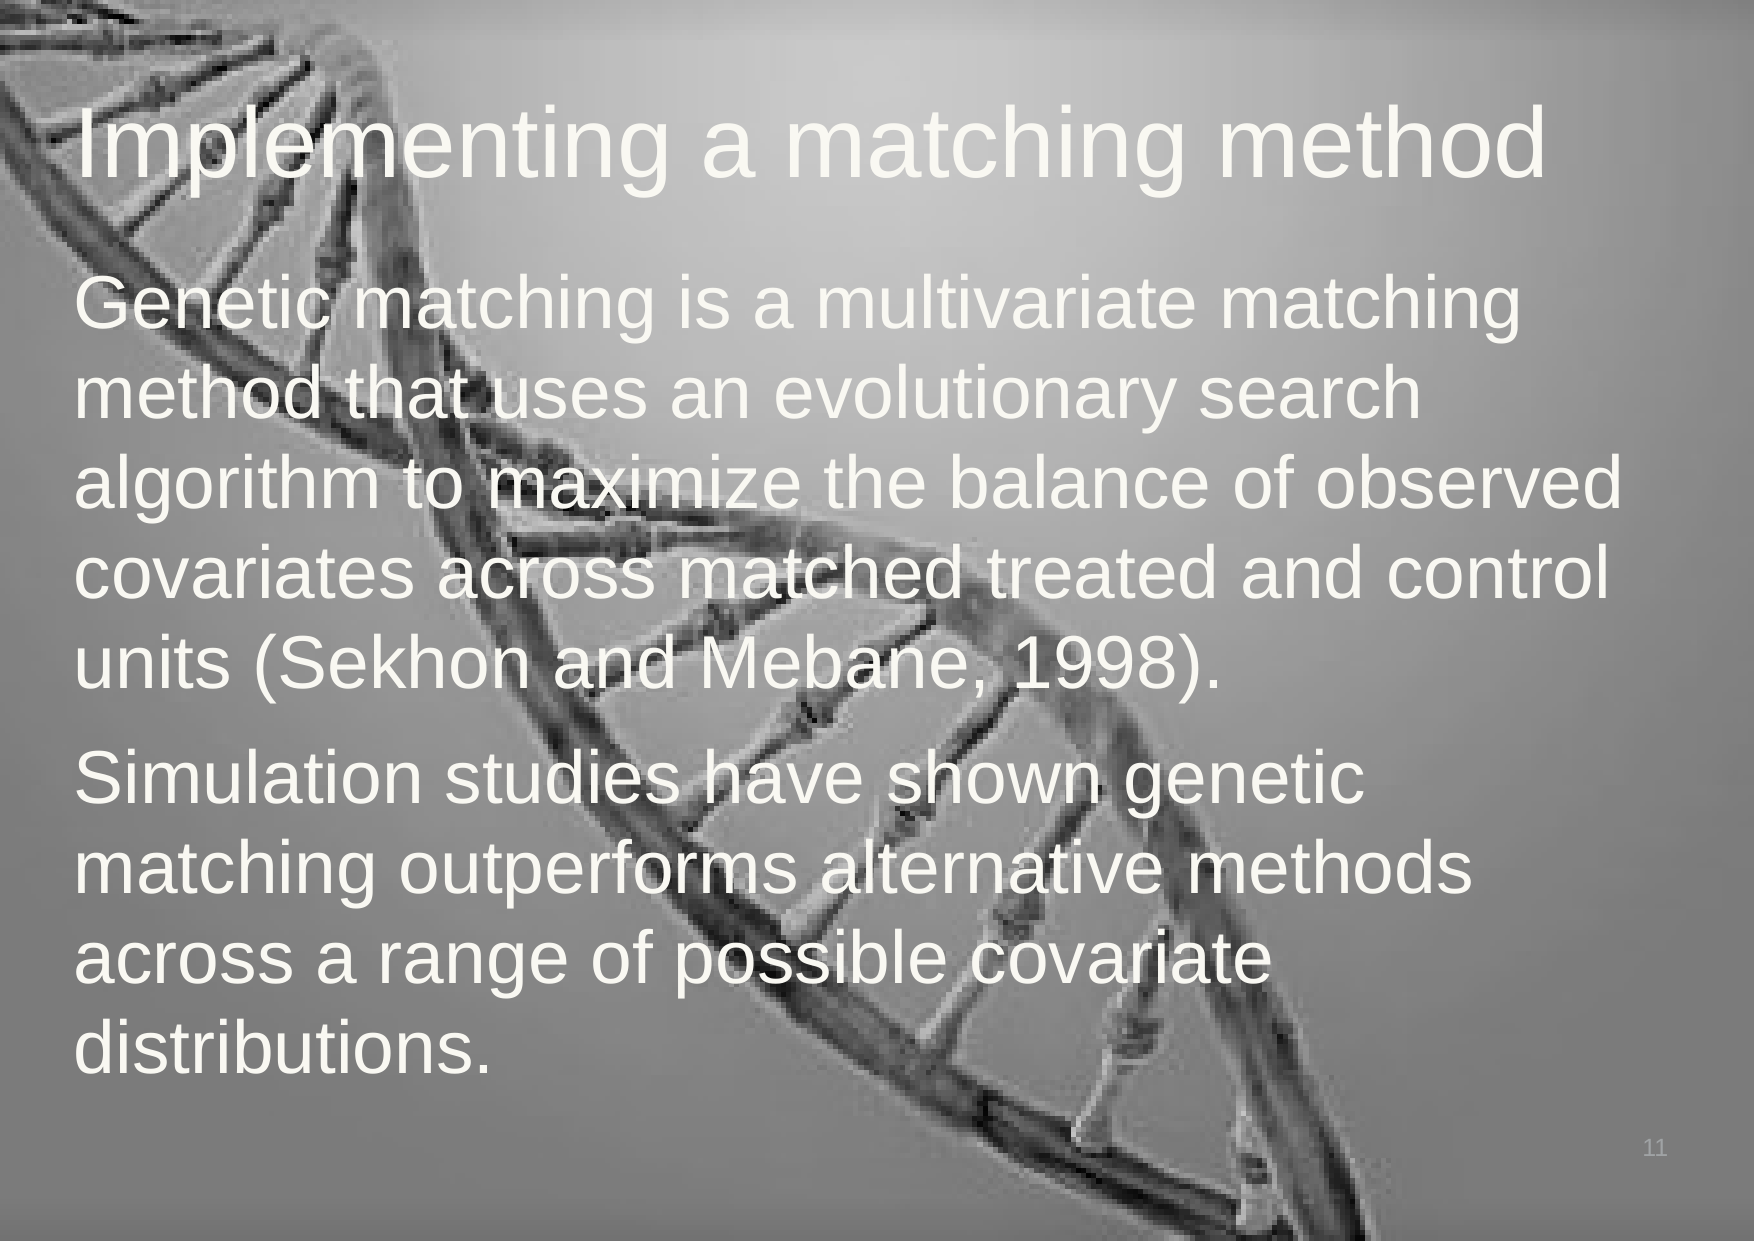

# Implementing a matching method
Genetic matching is a multivariate matching method that uses an evolutionary search algorithm to maximize the balance of observed covariates across matched treated and control units (Sekhon and Mebane, 1998).
Simulation studies have shown genetic matching outperforms alternative methods across a range of possible covariate distributions.
11